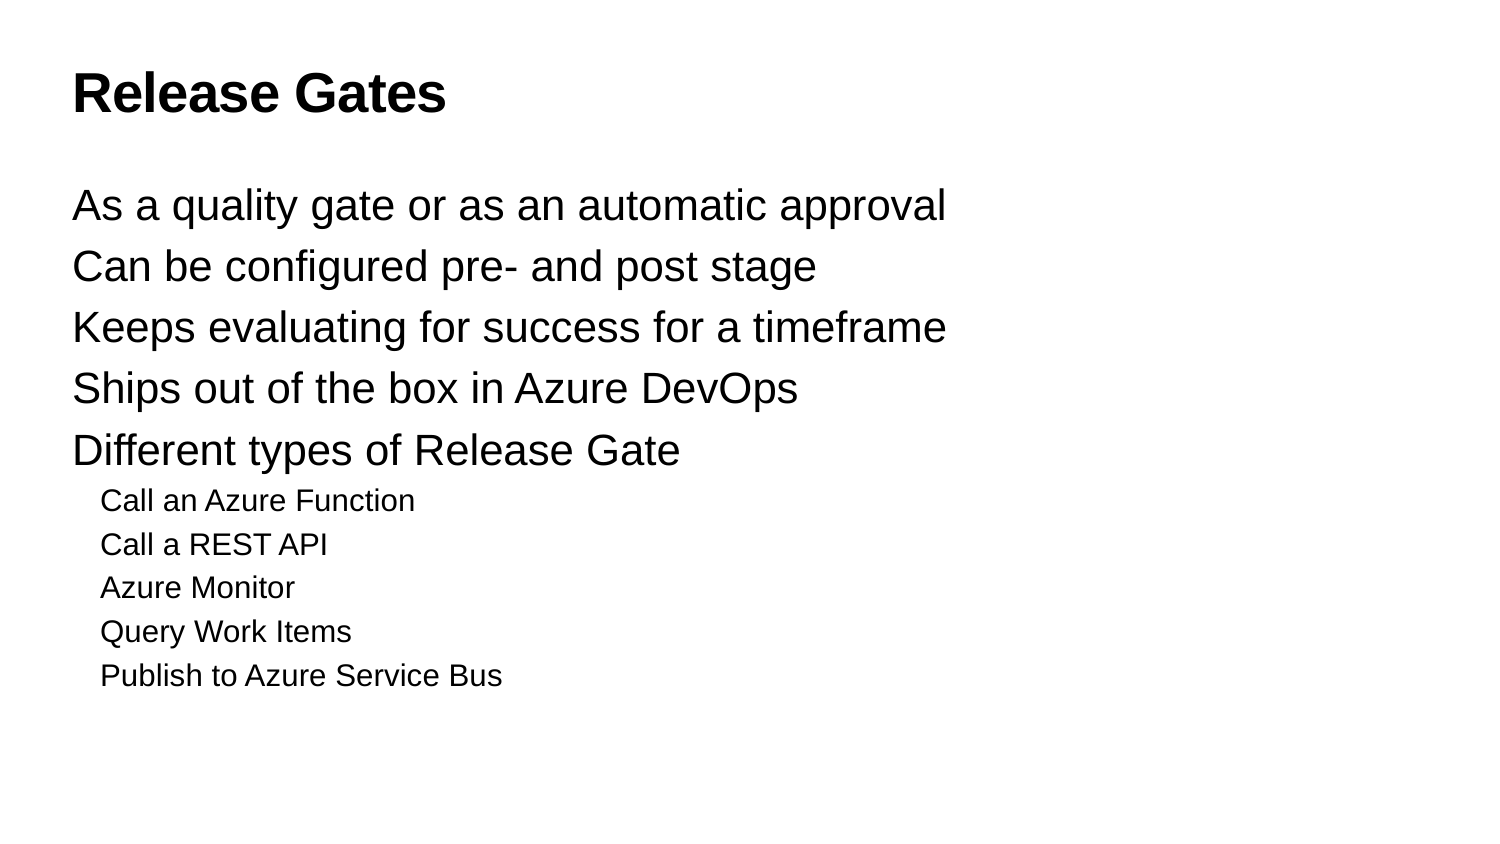

# Release Gates
As a quality gate or as an automatic approval
Can be configured pre- and post stage
Keeps evaluating for success for a timeframe
Ships out of the box in Azure DevOps
Different types of Release Gate
Call an Azure Function
Call a REST API
Azure Monitor
Query Work Items
Publish to Azure Service Bus